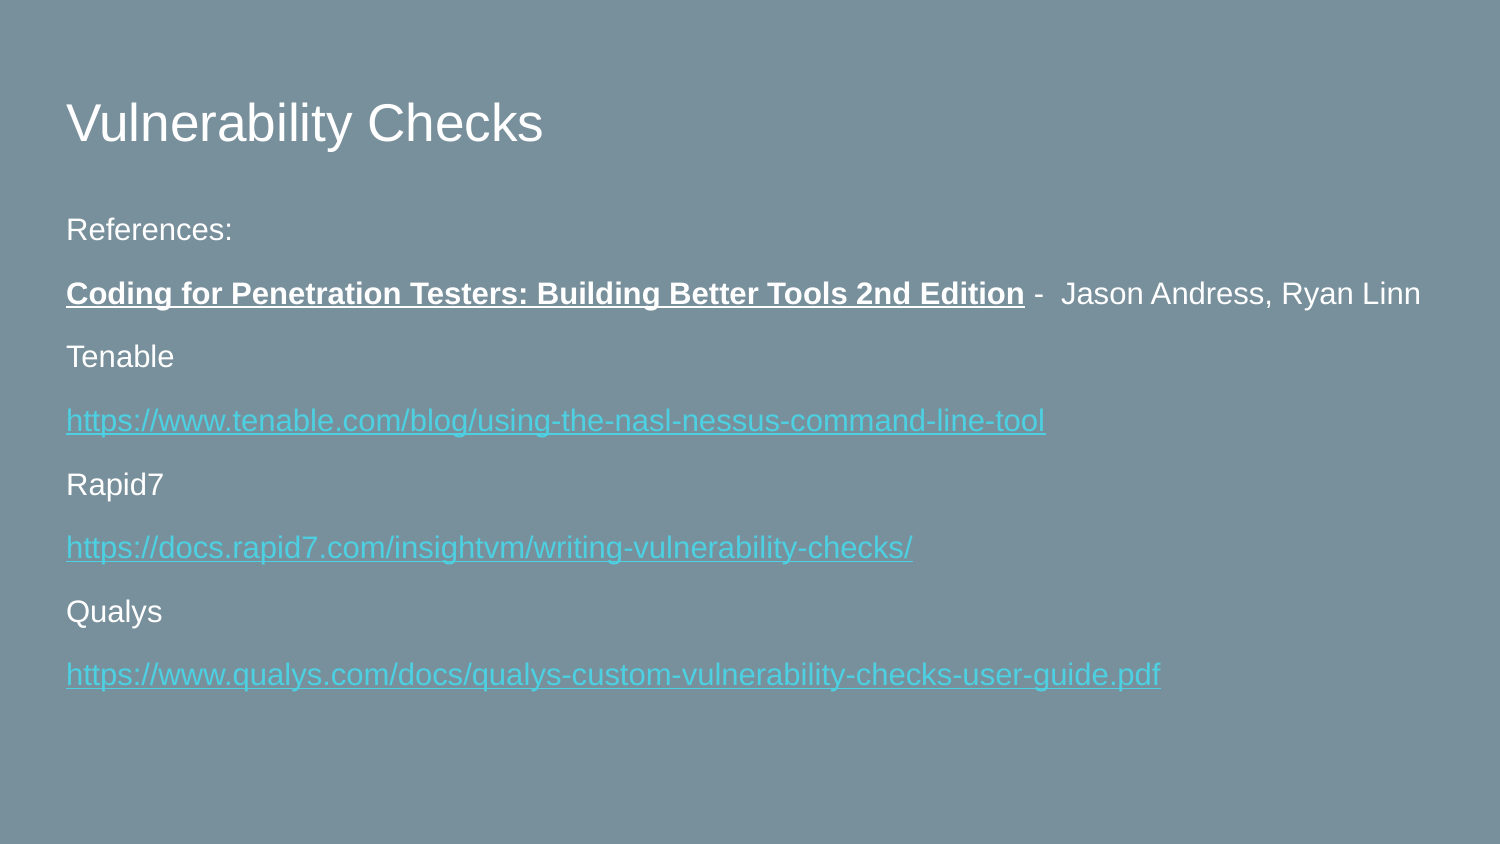

# Vulnerability Checks
References:
Coding for Penetration Testers: Building Better Tools 2nd Edition -  Jason Andress, Ryan Linn
Tenable
https://www.tenable.com/blog/using-the-nasl-nessus-command-line-tool
Rapid7
https://docs.rapid7.com/insightvm/writing-vulnerability-checks/
Qualys
https://www.qualys.com/docs/qualys-custom-vulnerability-checks-user-guide.pdf